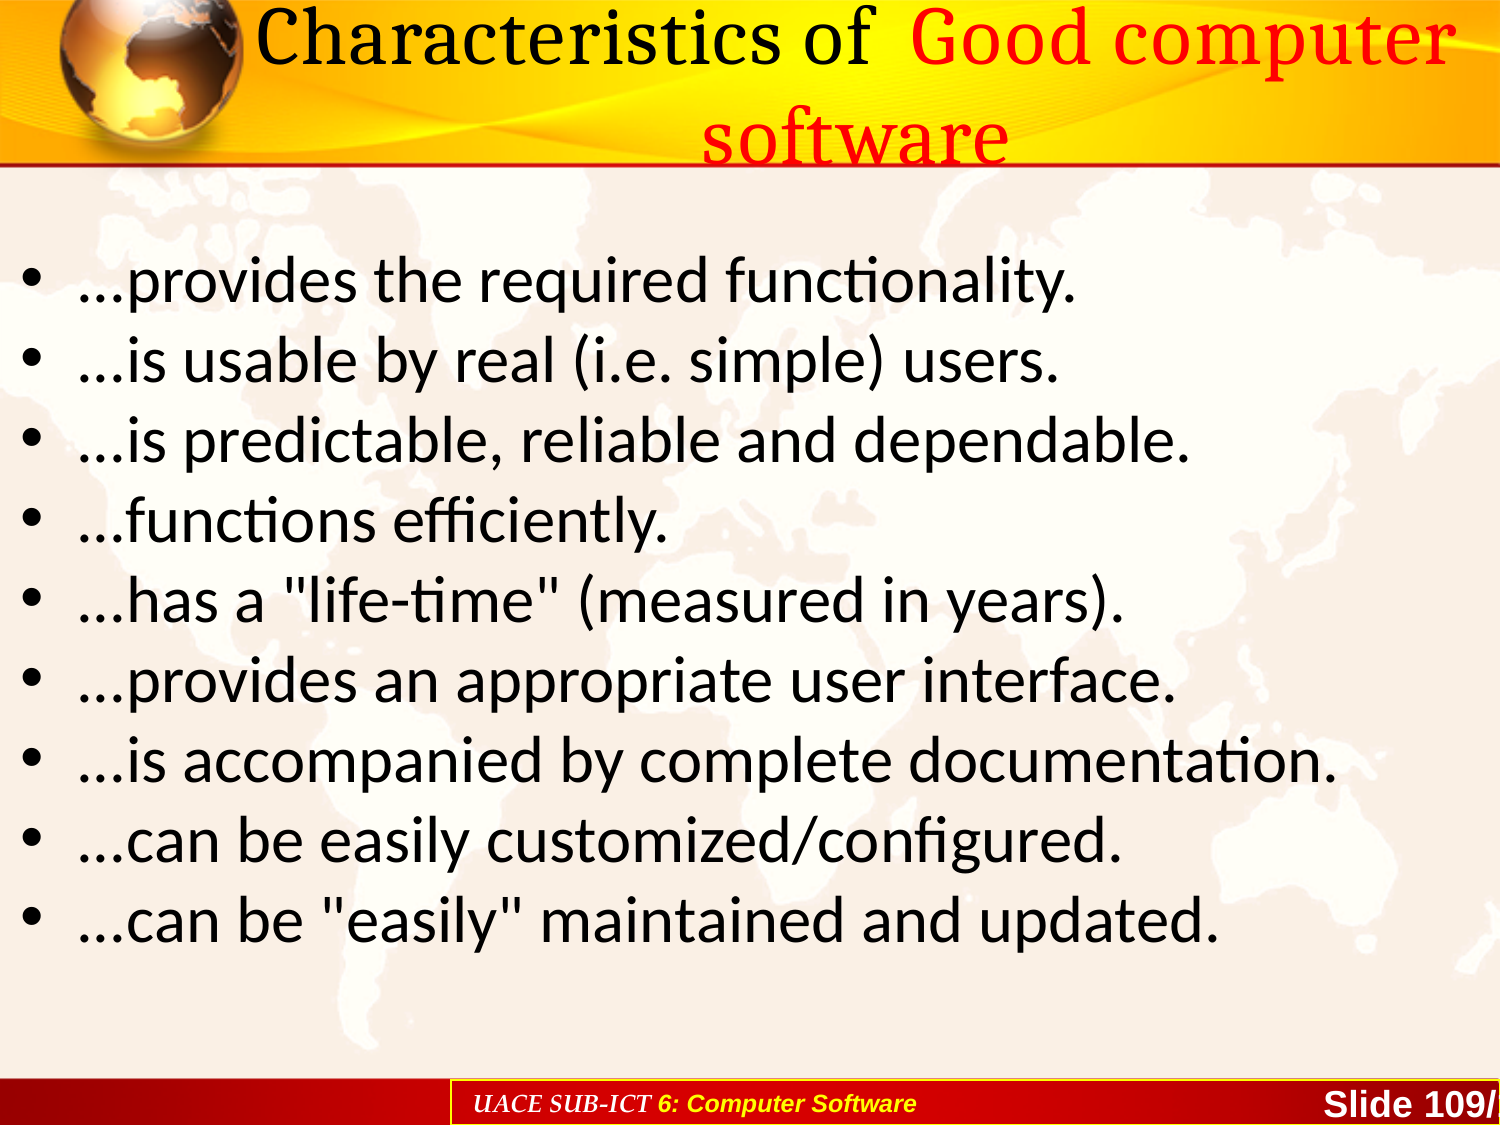

# Characteristics of  Good computer software
...provides the required functionality.
...is usable by real (i.e. simple) users.
...is predictable, reliable and dependable.
...functions efficiently.
...has a "life-time" (measured in years).
...provides an appropriate user interface.
...is accompanied by complete documentation.
...can be easily customized/configured.
...can be "easily" maintained and updated.